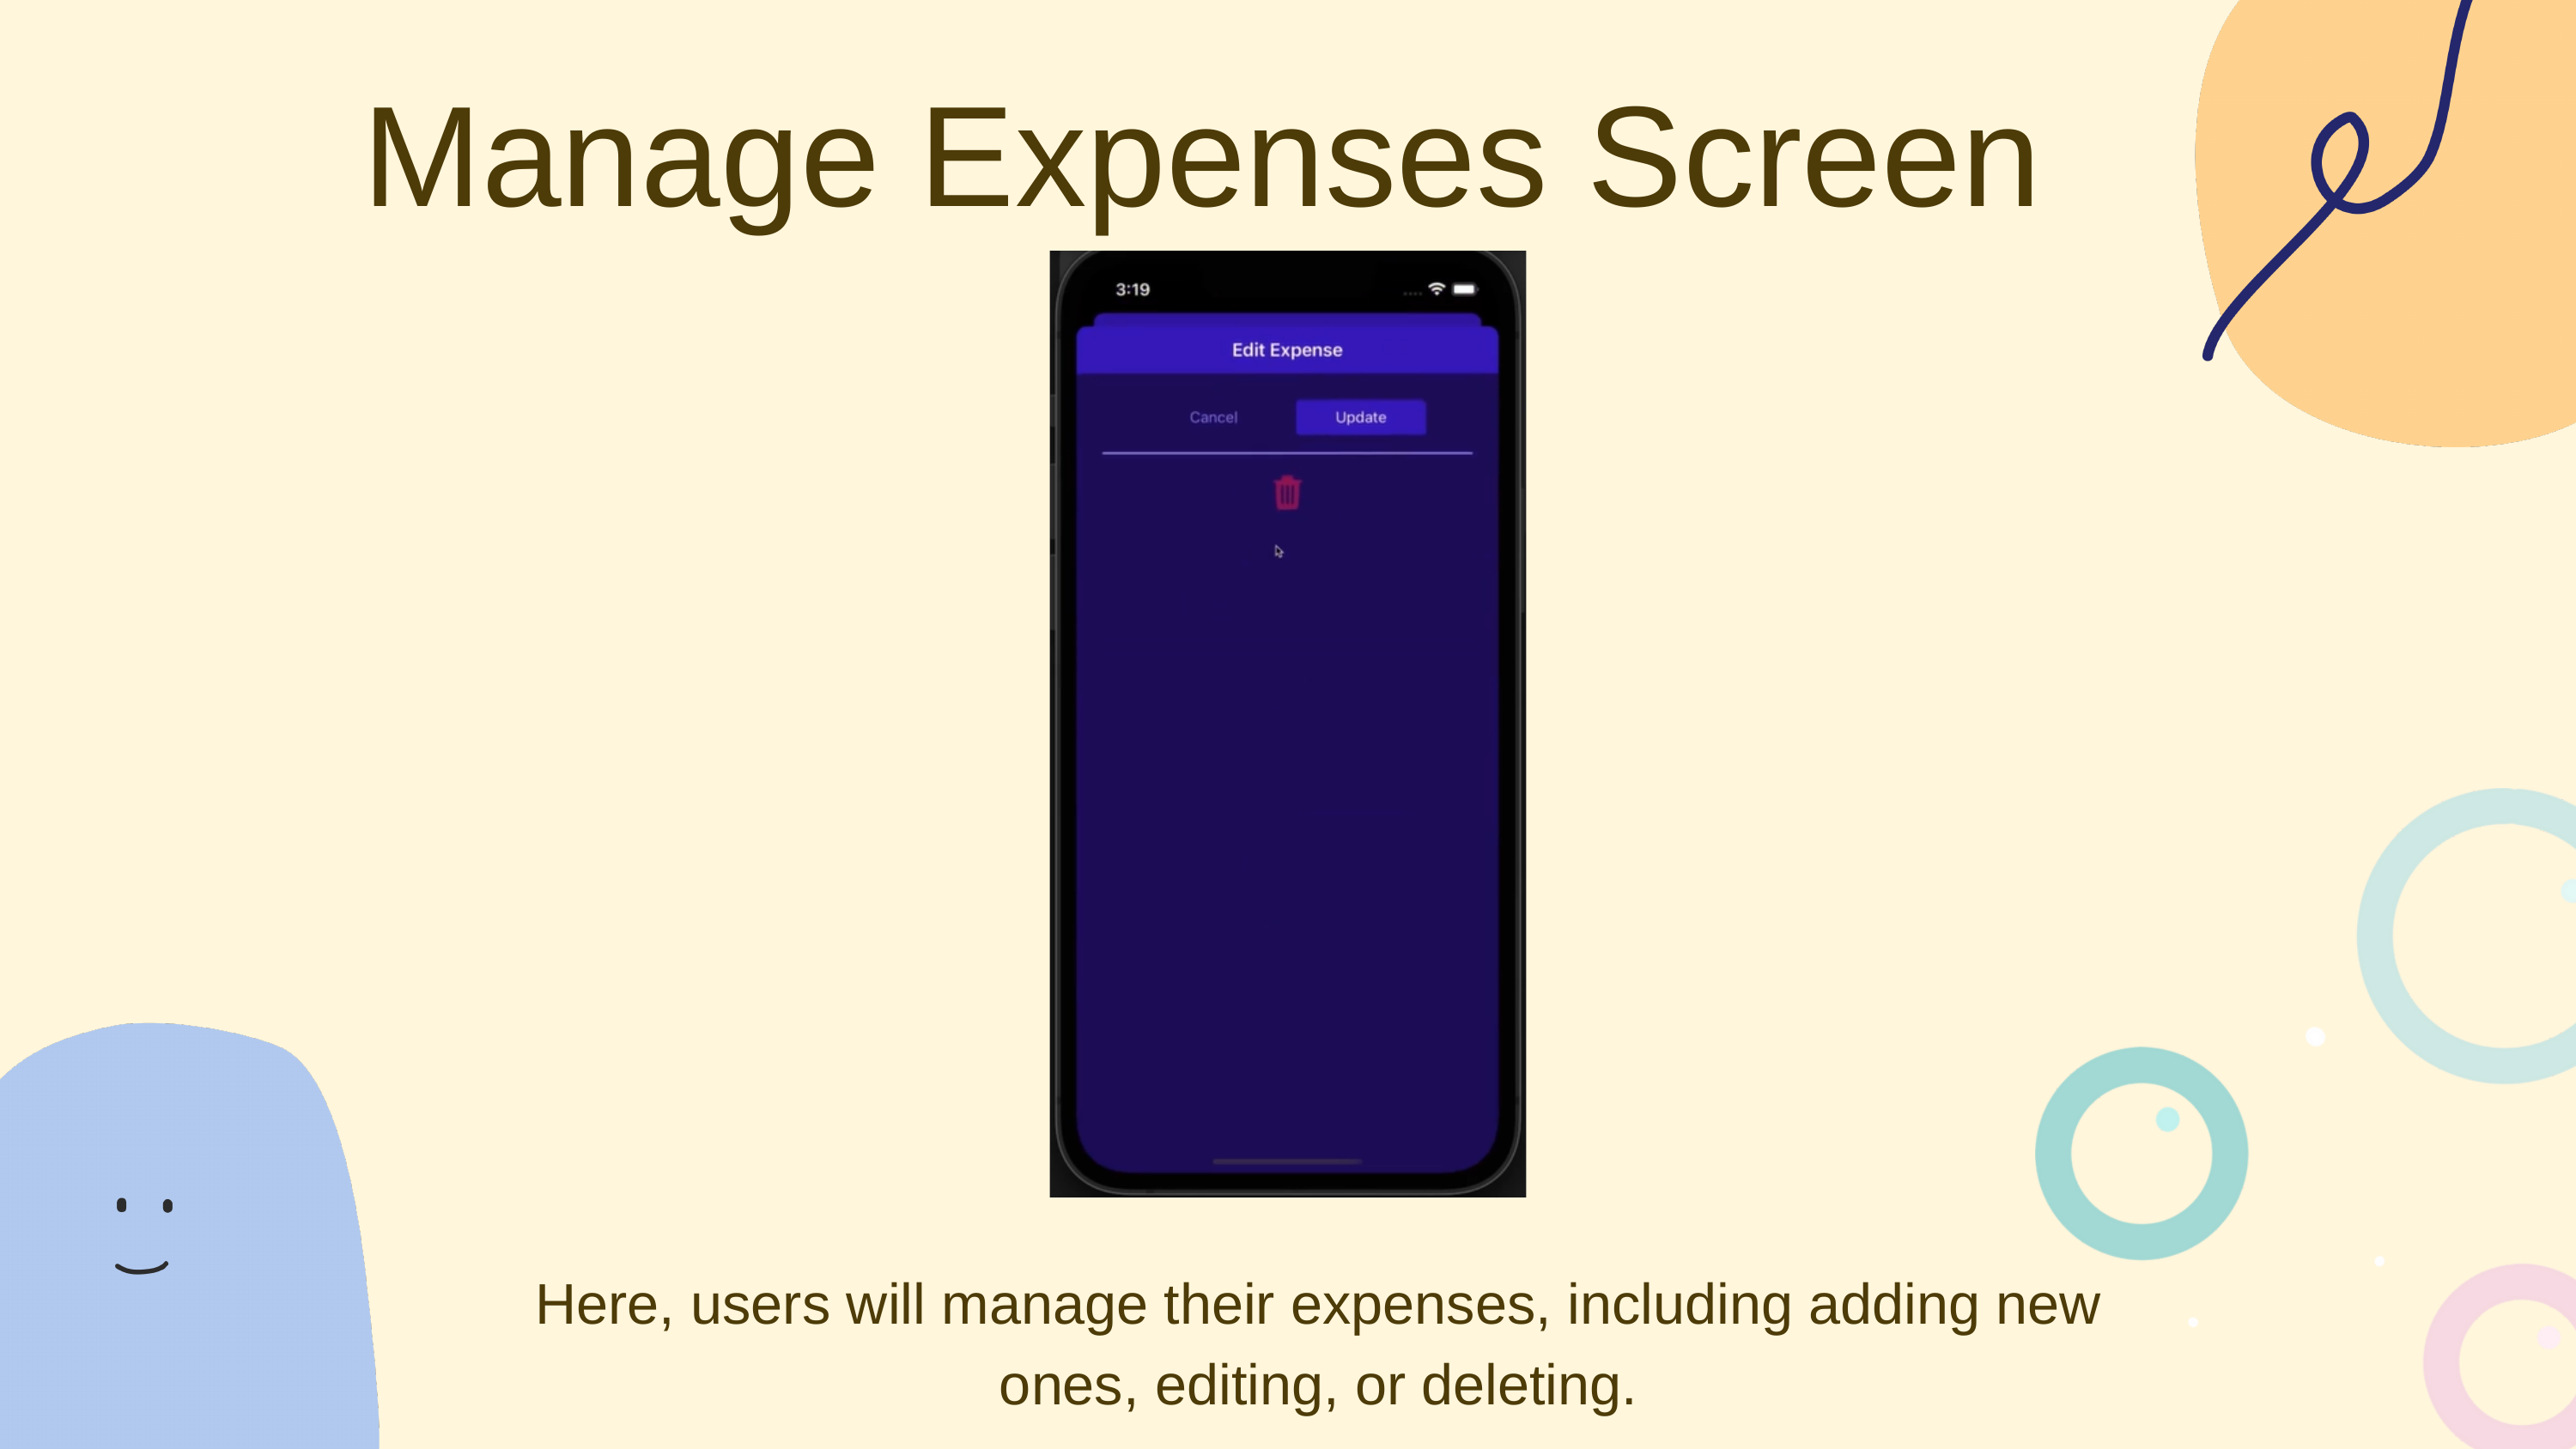

Manage Expenses Screen

Here, users will manage their expenses, including adding new ones, editing, or deleting.